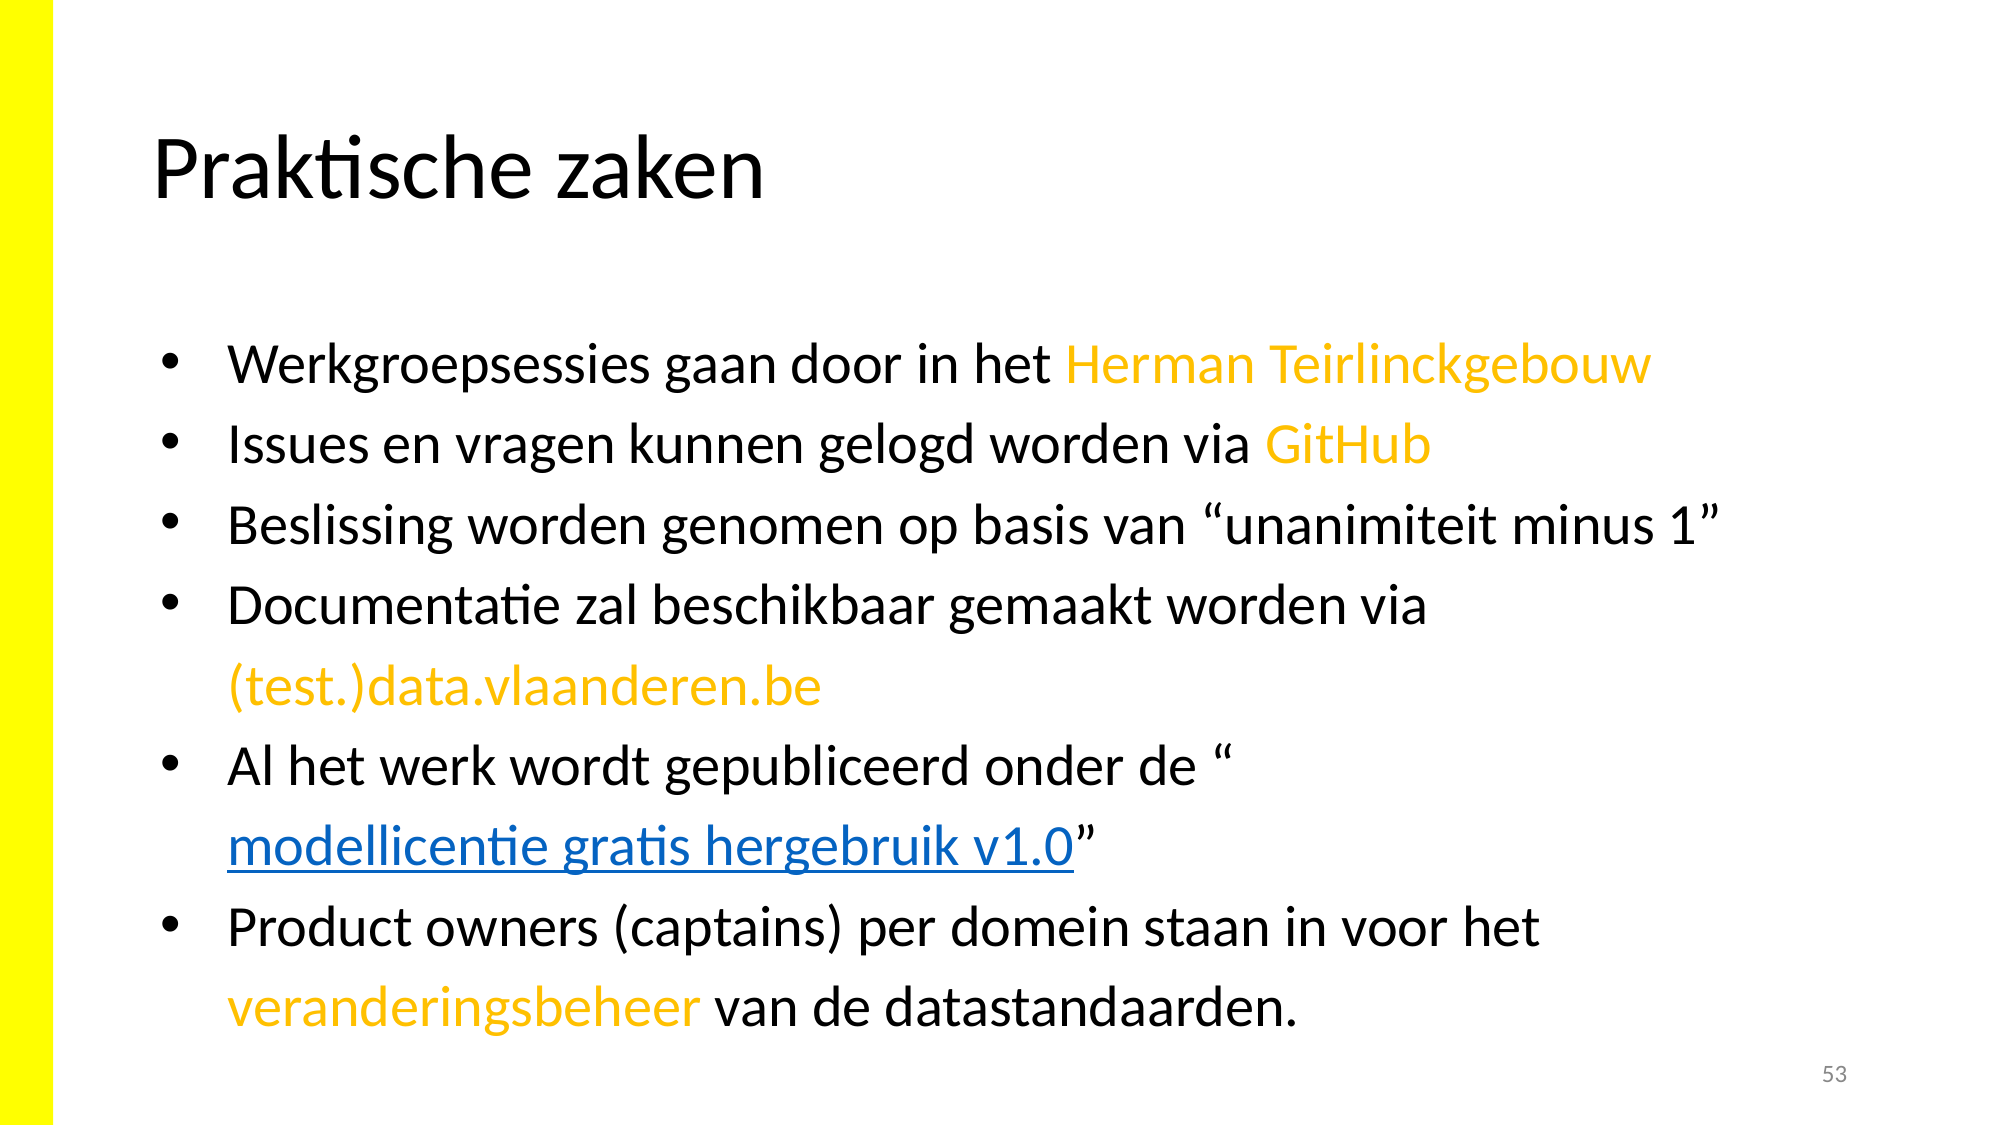

# Praktische zaken
Werkgroepsessies gaan door in het Herman Teirlinckgebouw
Issues en vragen kunnen gelogd worden via GitHub
Beslissing worden genomen op basis van “unanimiteit minus 1”
Documentatie zal beschikbaar gemaakt worden via (test.)data.vlaanderen.be
Al het werk wordt gepubliceerd onder de “modellicentie gratis hergebruik v1.0”
Product owners (captains) per domein staan in voor het veranderingsbeheer van de datastandaarden.
53